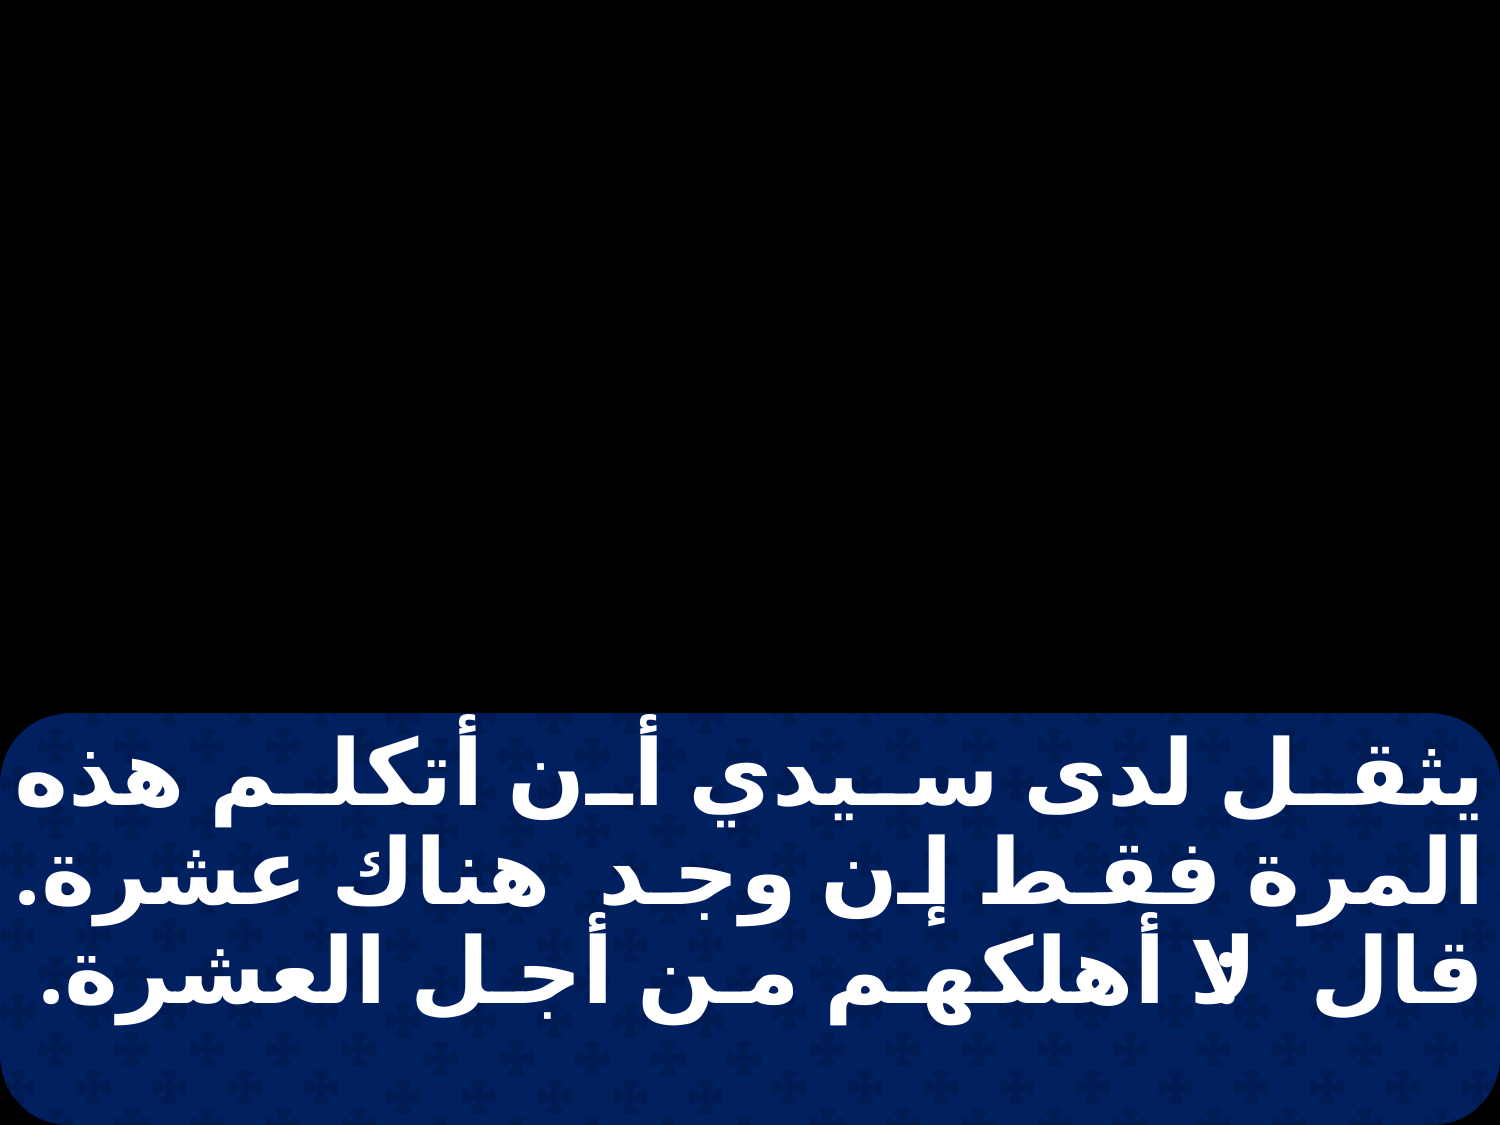

يثقل لدى سيدي أن أتكلم هذه المرة فقط إن وجد  هناك عشرة. قال: لا أهلكهم من أجل العشرة.